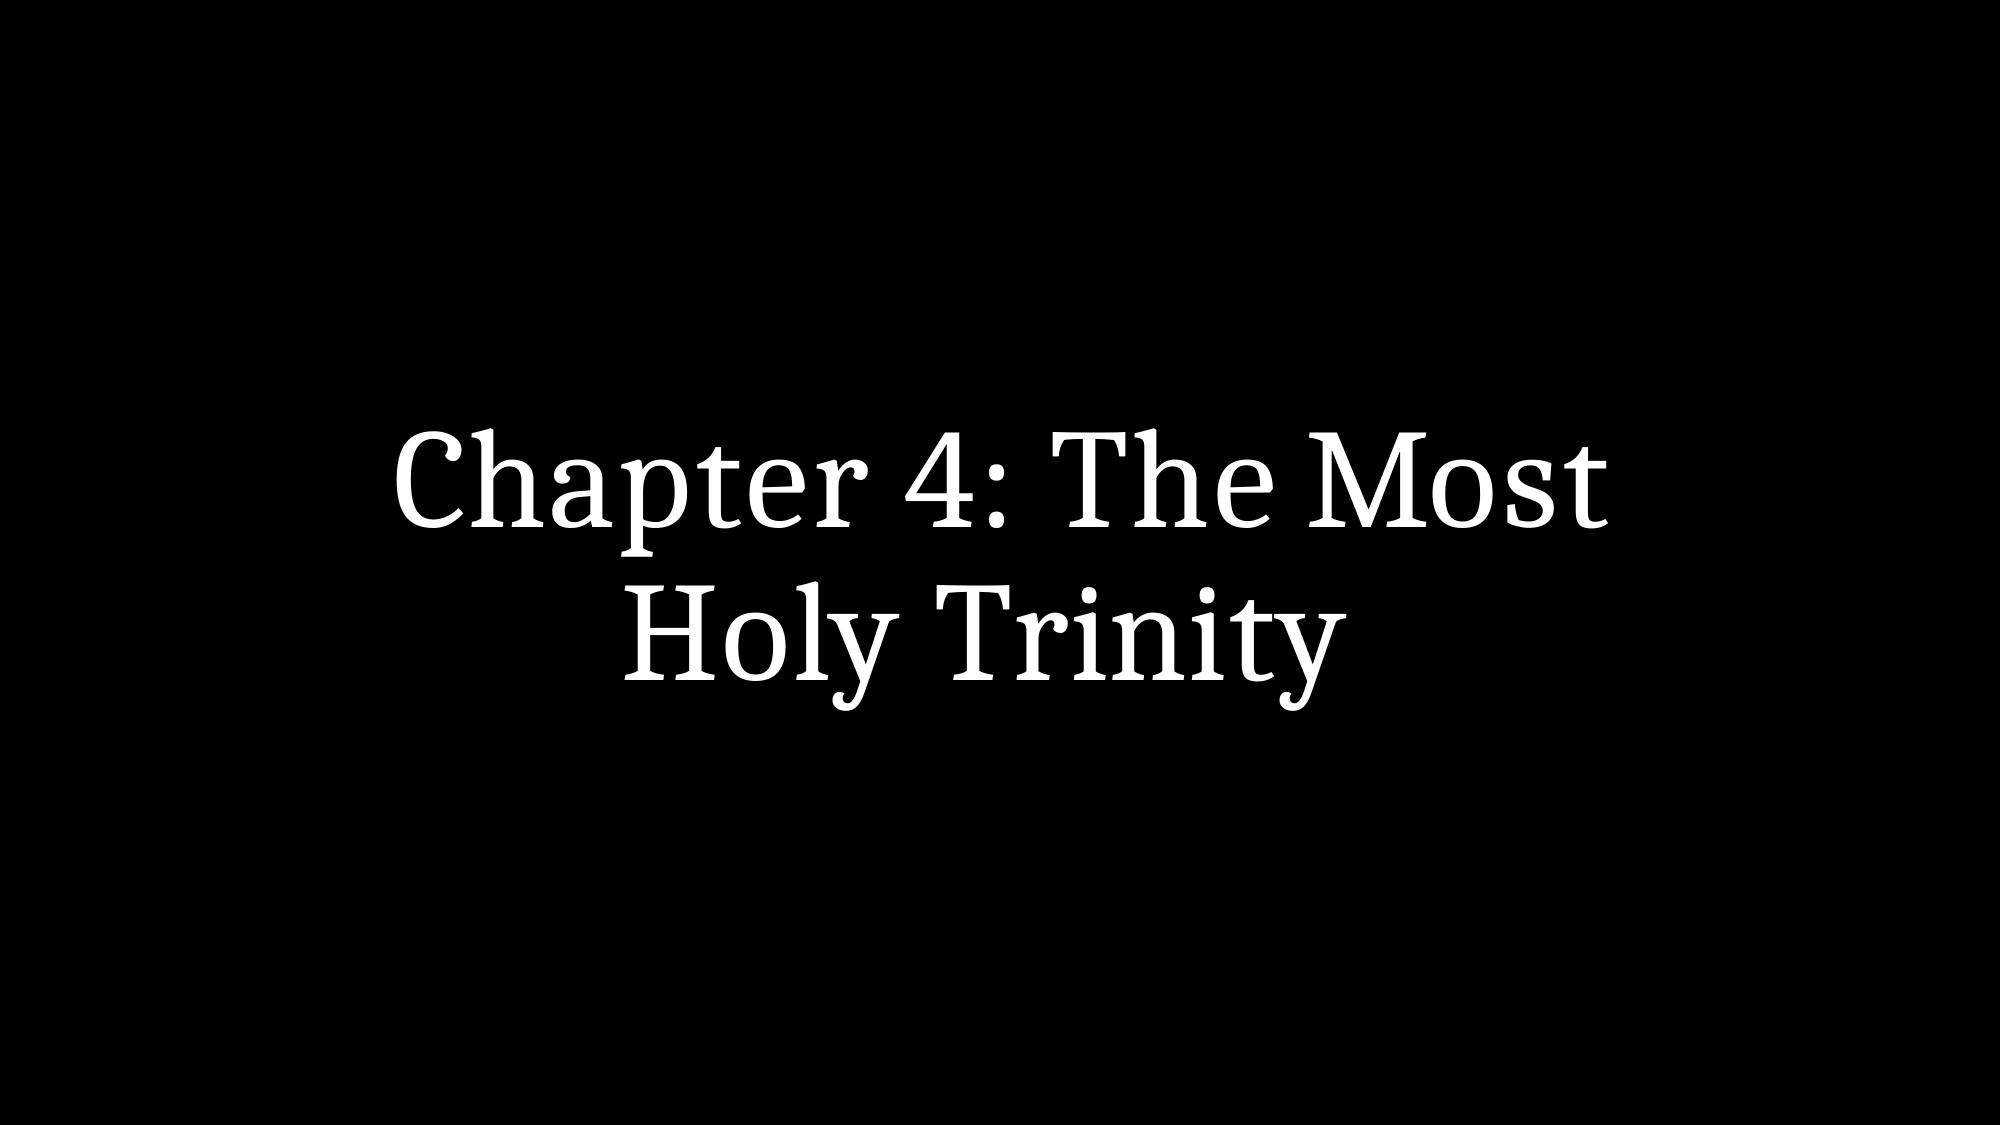

# Chapter 4: The Most Holy Trinity